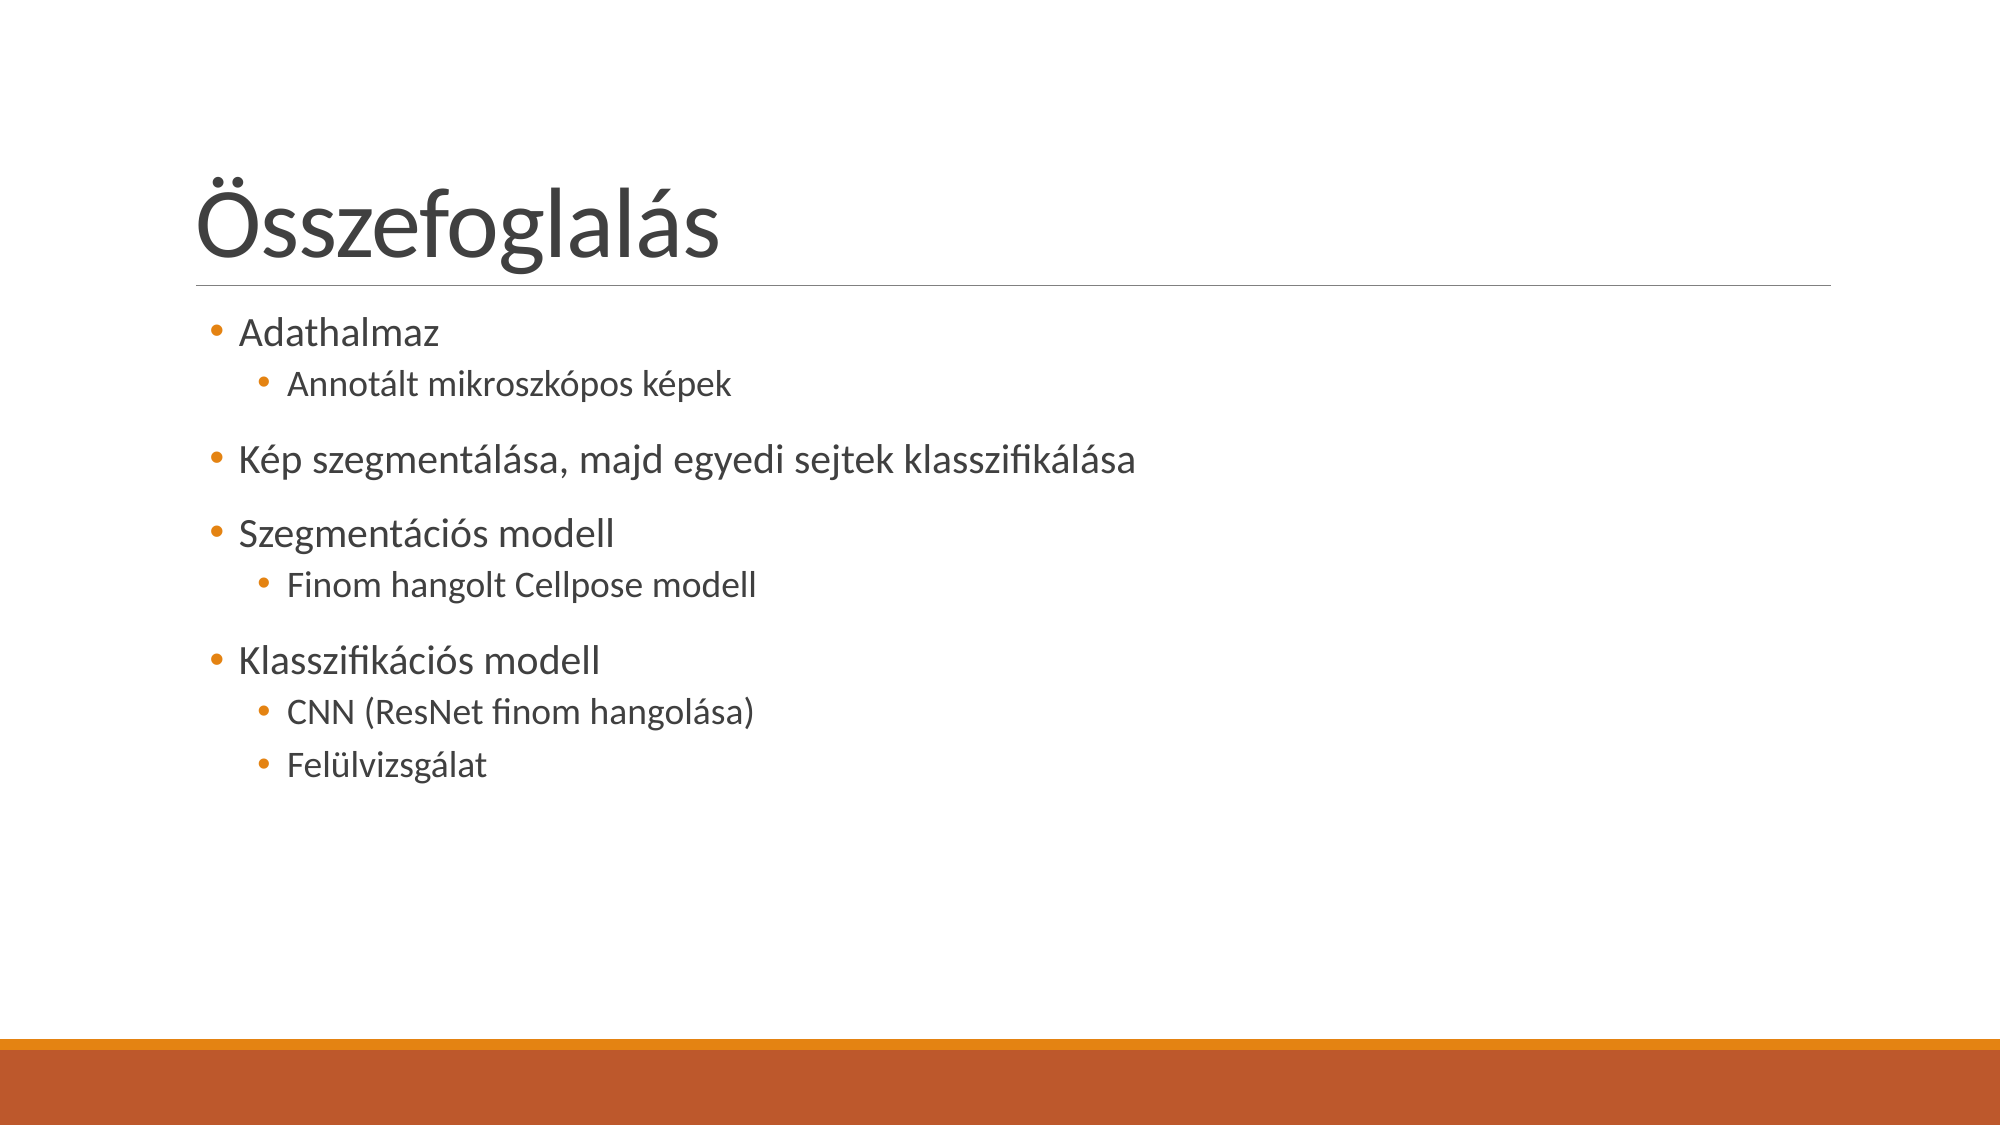

# Összefoglalás
Adathalmaz
Annotált mikroszkópos képek
Kép szegmentálása, majd egyedi sejtek klasszifikálása
Szegmentációs modell
Finom hangolt Cellpose modell
Klasszifikációs modell
CNN (ResNet finom hangolása)
Felülvizsgálat